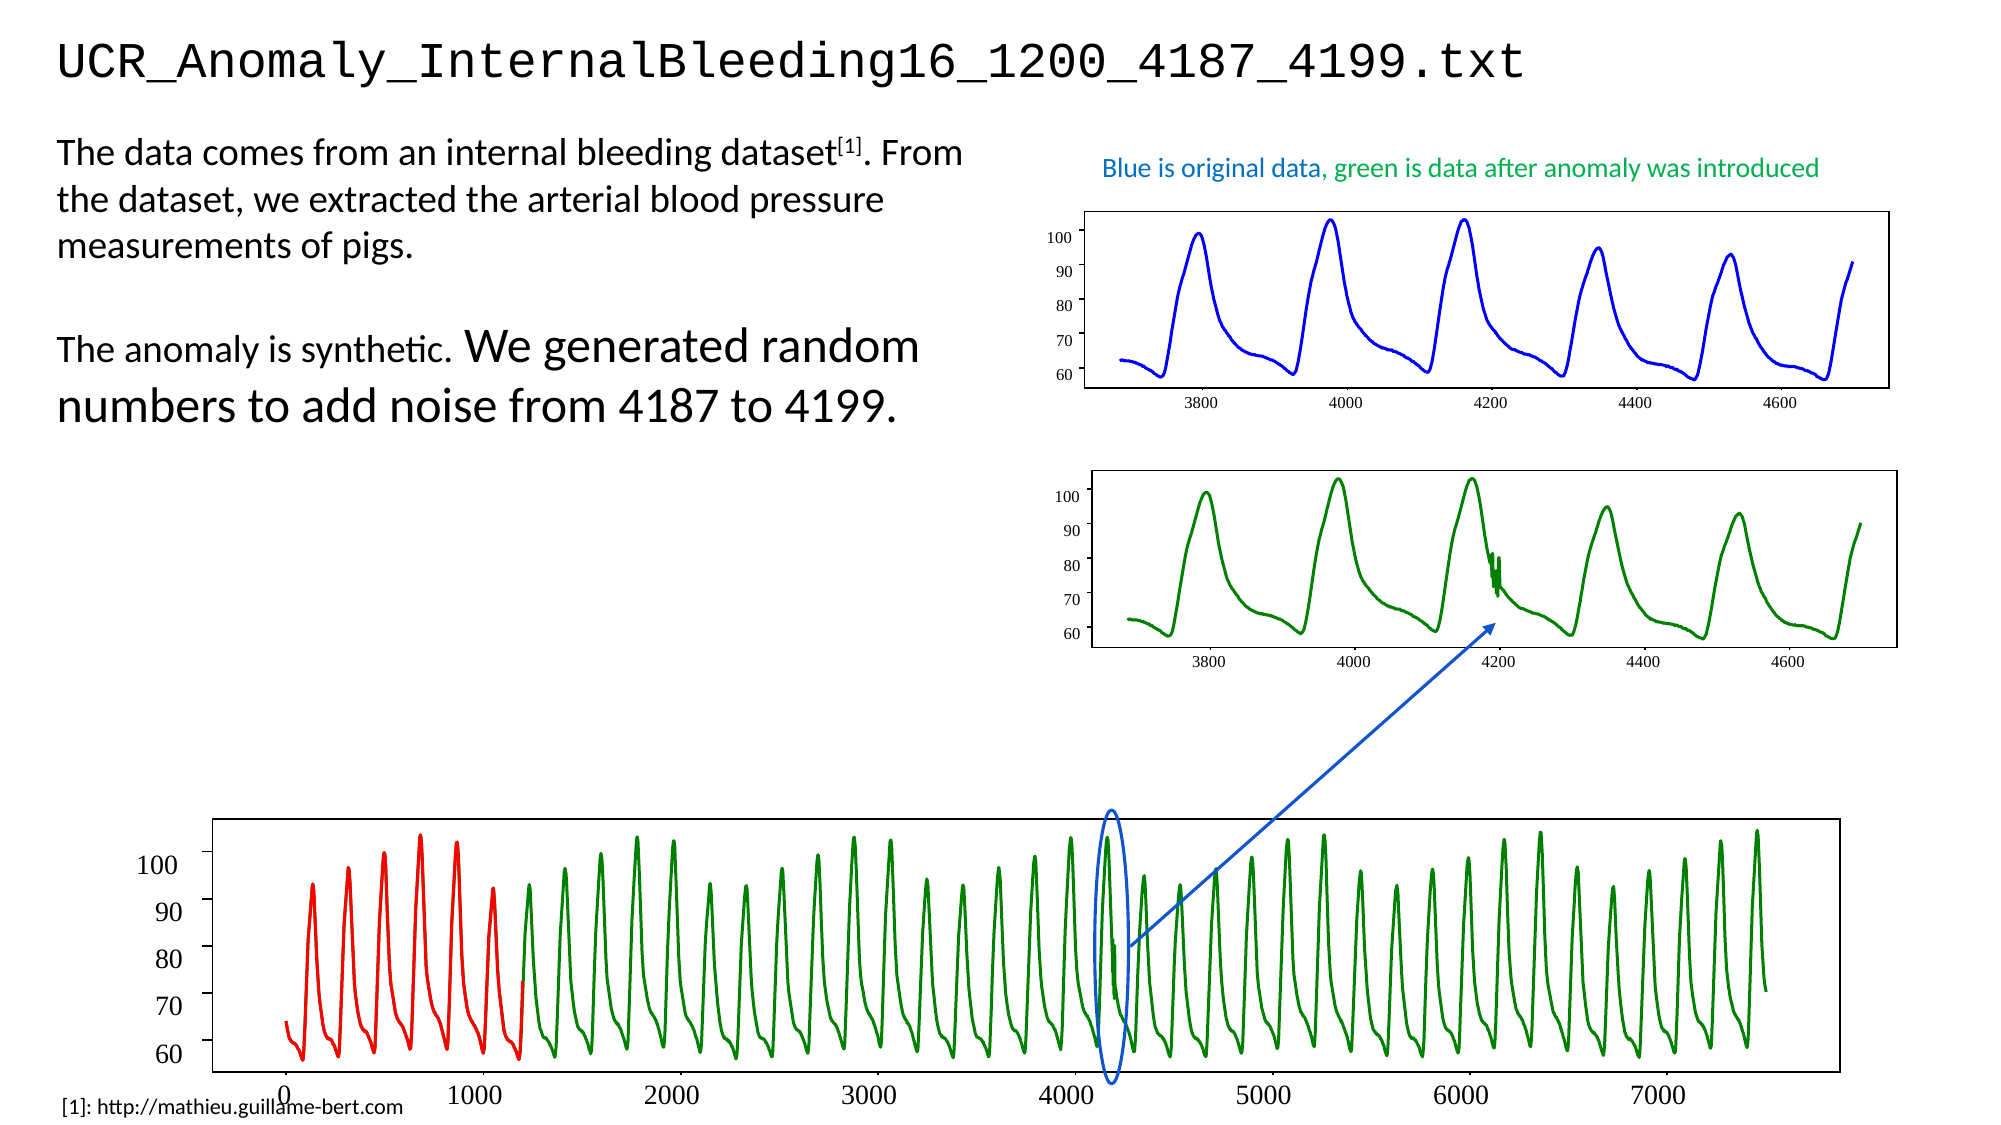

UCR_Anomaly_InternalBleeding16_1200_4187_4199.txt
The data comes from an internal bleeding dataset[1]. From the dataset, we extracted the arterial blood pressure measurements of pigs.

The anomaly is synthetic. We generated random numbers to add noise from 4187 to 4199.
Blue is original data, green is data after anomaly was introduced

100

90

80

70

60

3800
4000
4200
4400
4600

100

90

80

70

60

3800
4000
4200
4400
4600

100

90

80

70

60

0
1000
2000
3000
4000
5000
6000
7000

[1]: http://mathieu.guillame-bert.com